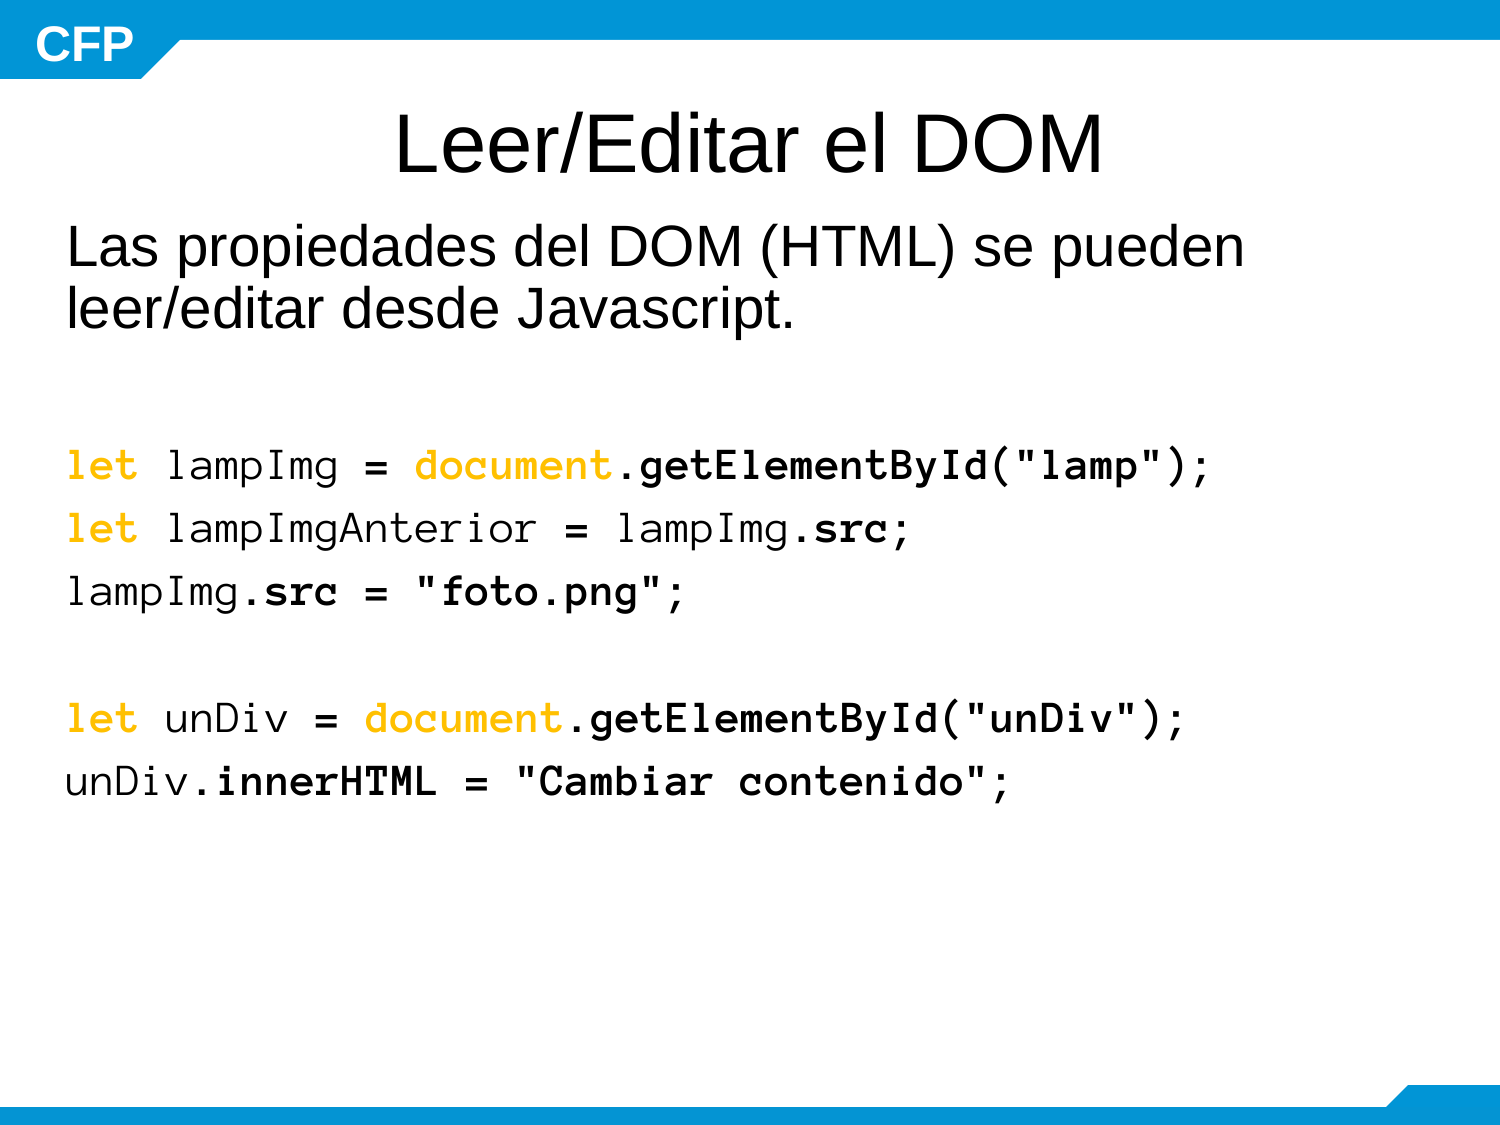

# Leer/Editar el DOM
Las propiedades del DOM (HTML) se pueden leer/editar desde Javascript.

let lampImg = document.getElementById("lamp");
let lampImgAnterior = lampImg.src;
lampImg.src = "foto.png";

let unDiv = document.getElementById("unDiv");
unDiv.innerHTML = "Cambiar contenido";